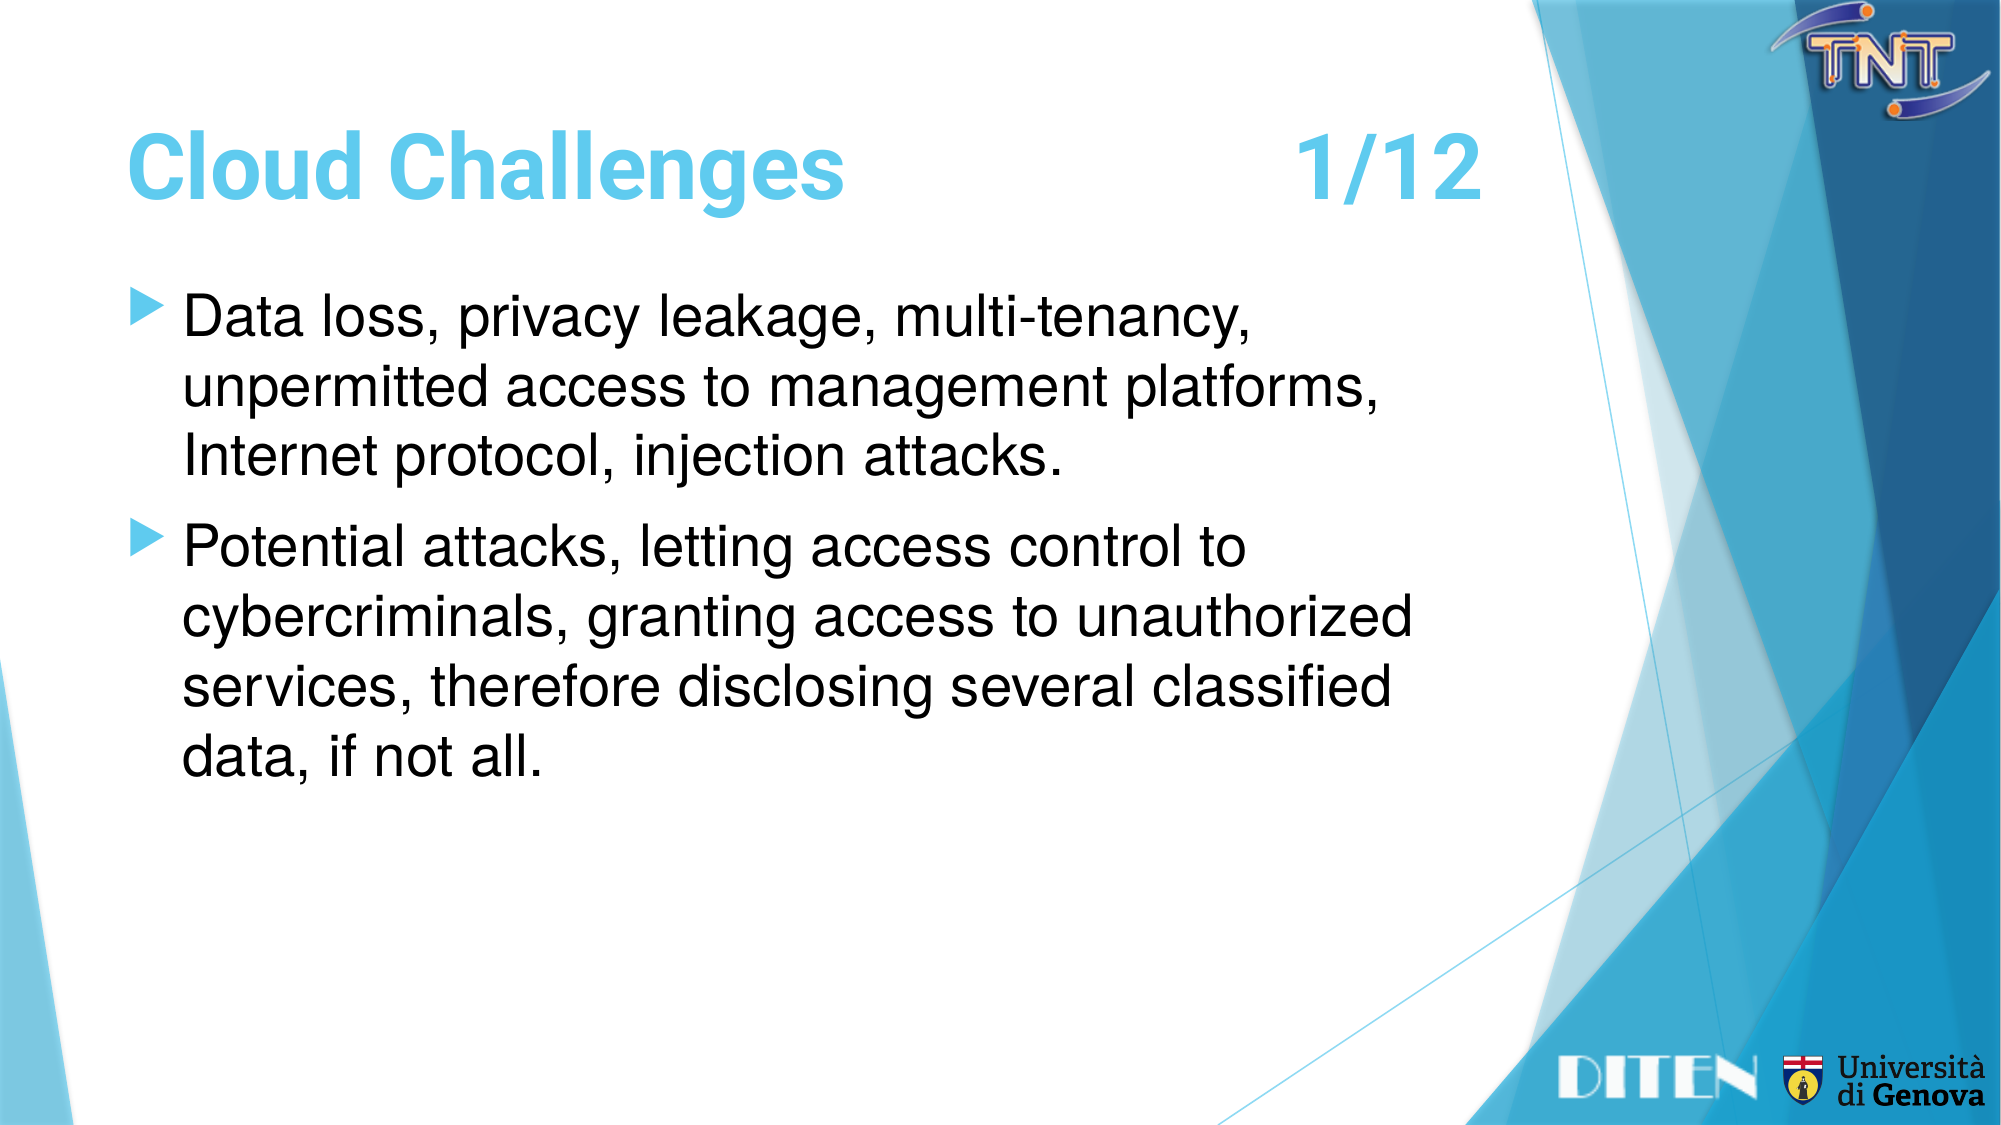

# Cloud Challenges	1/12
Data loss, privacy leakage, multi-tenancy, unpermitted access to management platforms, Internet protocol, injection attacks.
Potential attacks, letting access control to cybercriminals, granting access to unauthorized services, therefore disclosing several classified data, if not all.